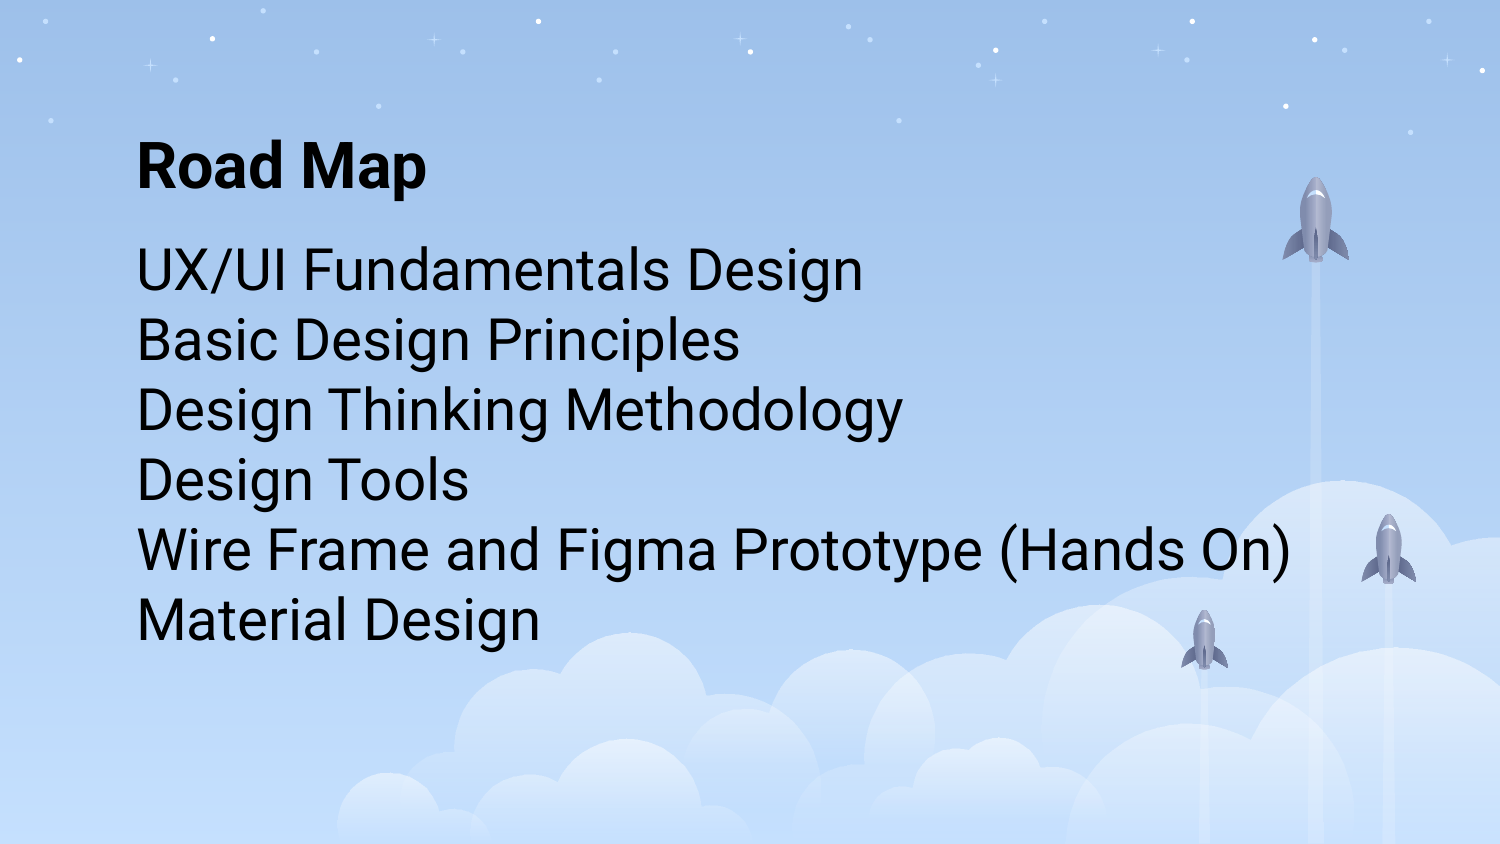

Road Map
UX/UI Fundamentals Design
Basic Design Principles
Design Thinking Methodology
Design Tools
Wire Frame and Figma Prototype (Hands On)
Material Design